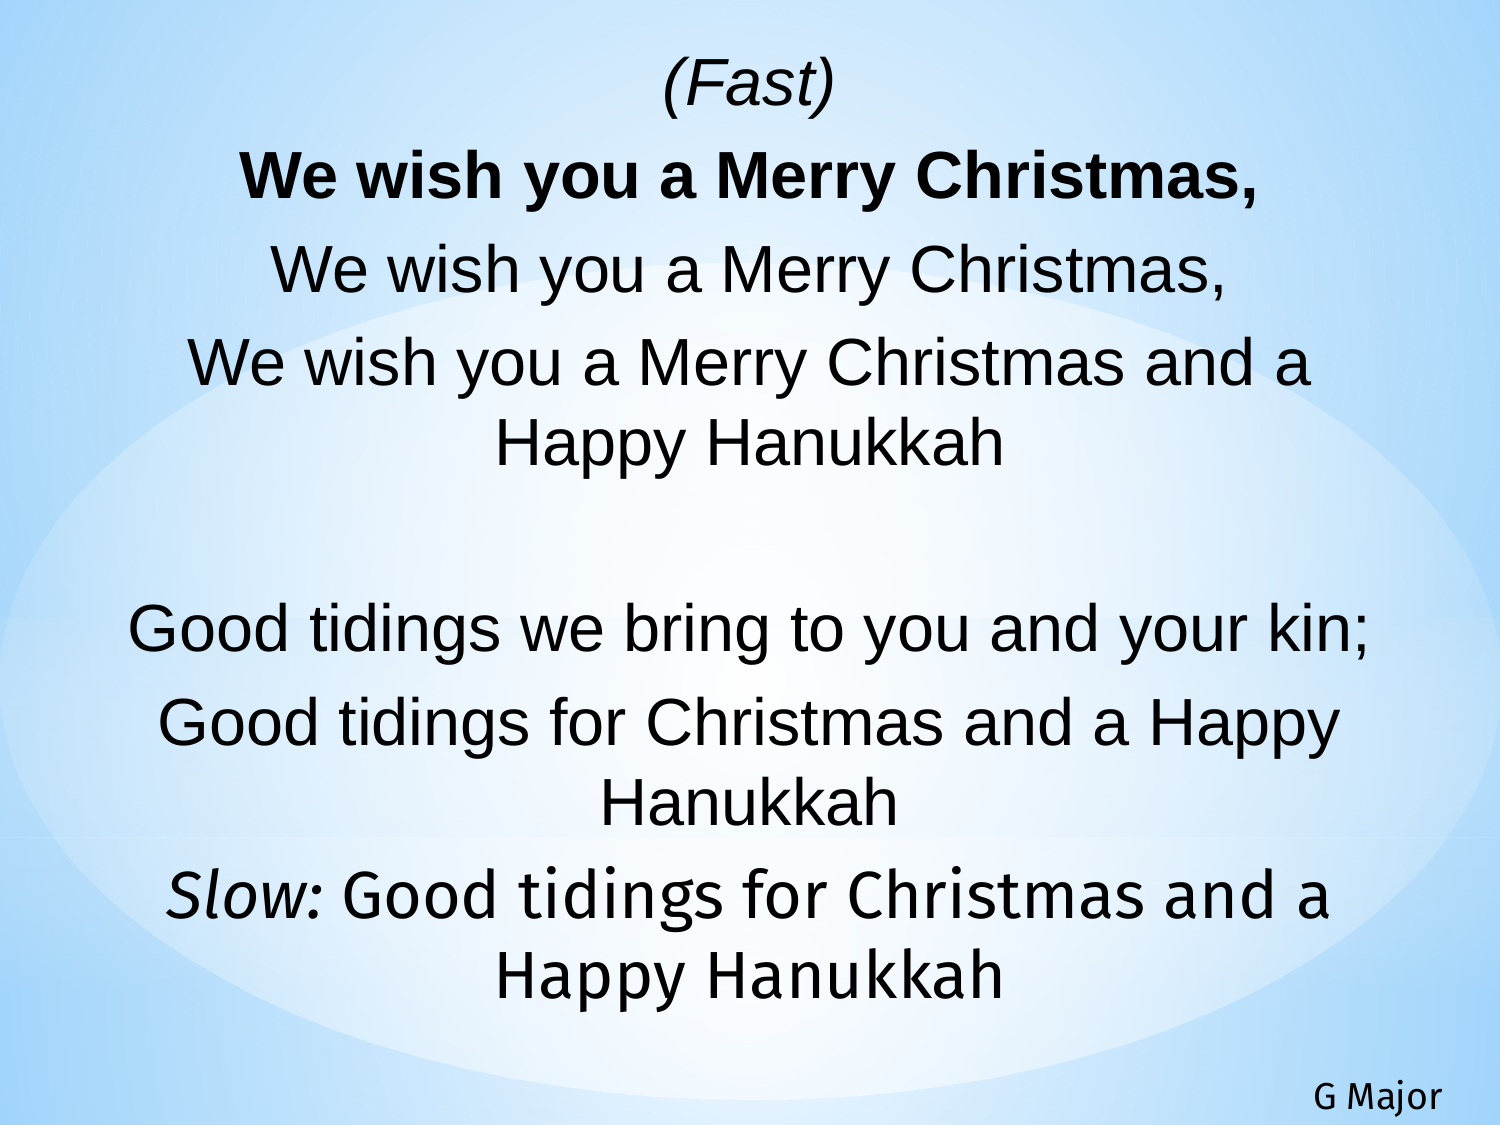

(Fast)
We wish you a Merry Christmas,
We wish you a Merry Christmas,
We wish you a Merry Christmas and a Happy Hanukkah

Good tidings we bring to you and your kin;
Good tidings for Christmas and a Happy Hanukkah
Slow: Good tidings for Christmas and a Happy Hanukkah

G Major